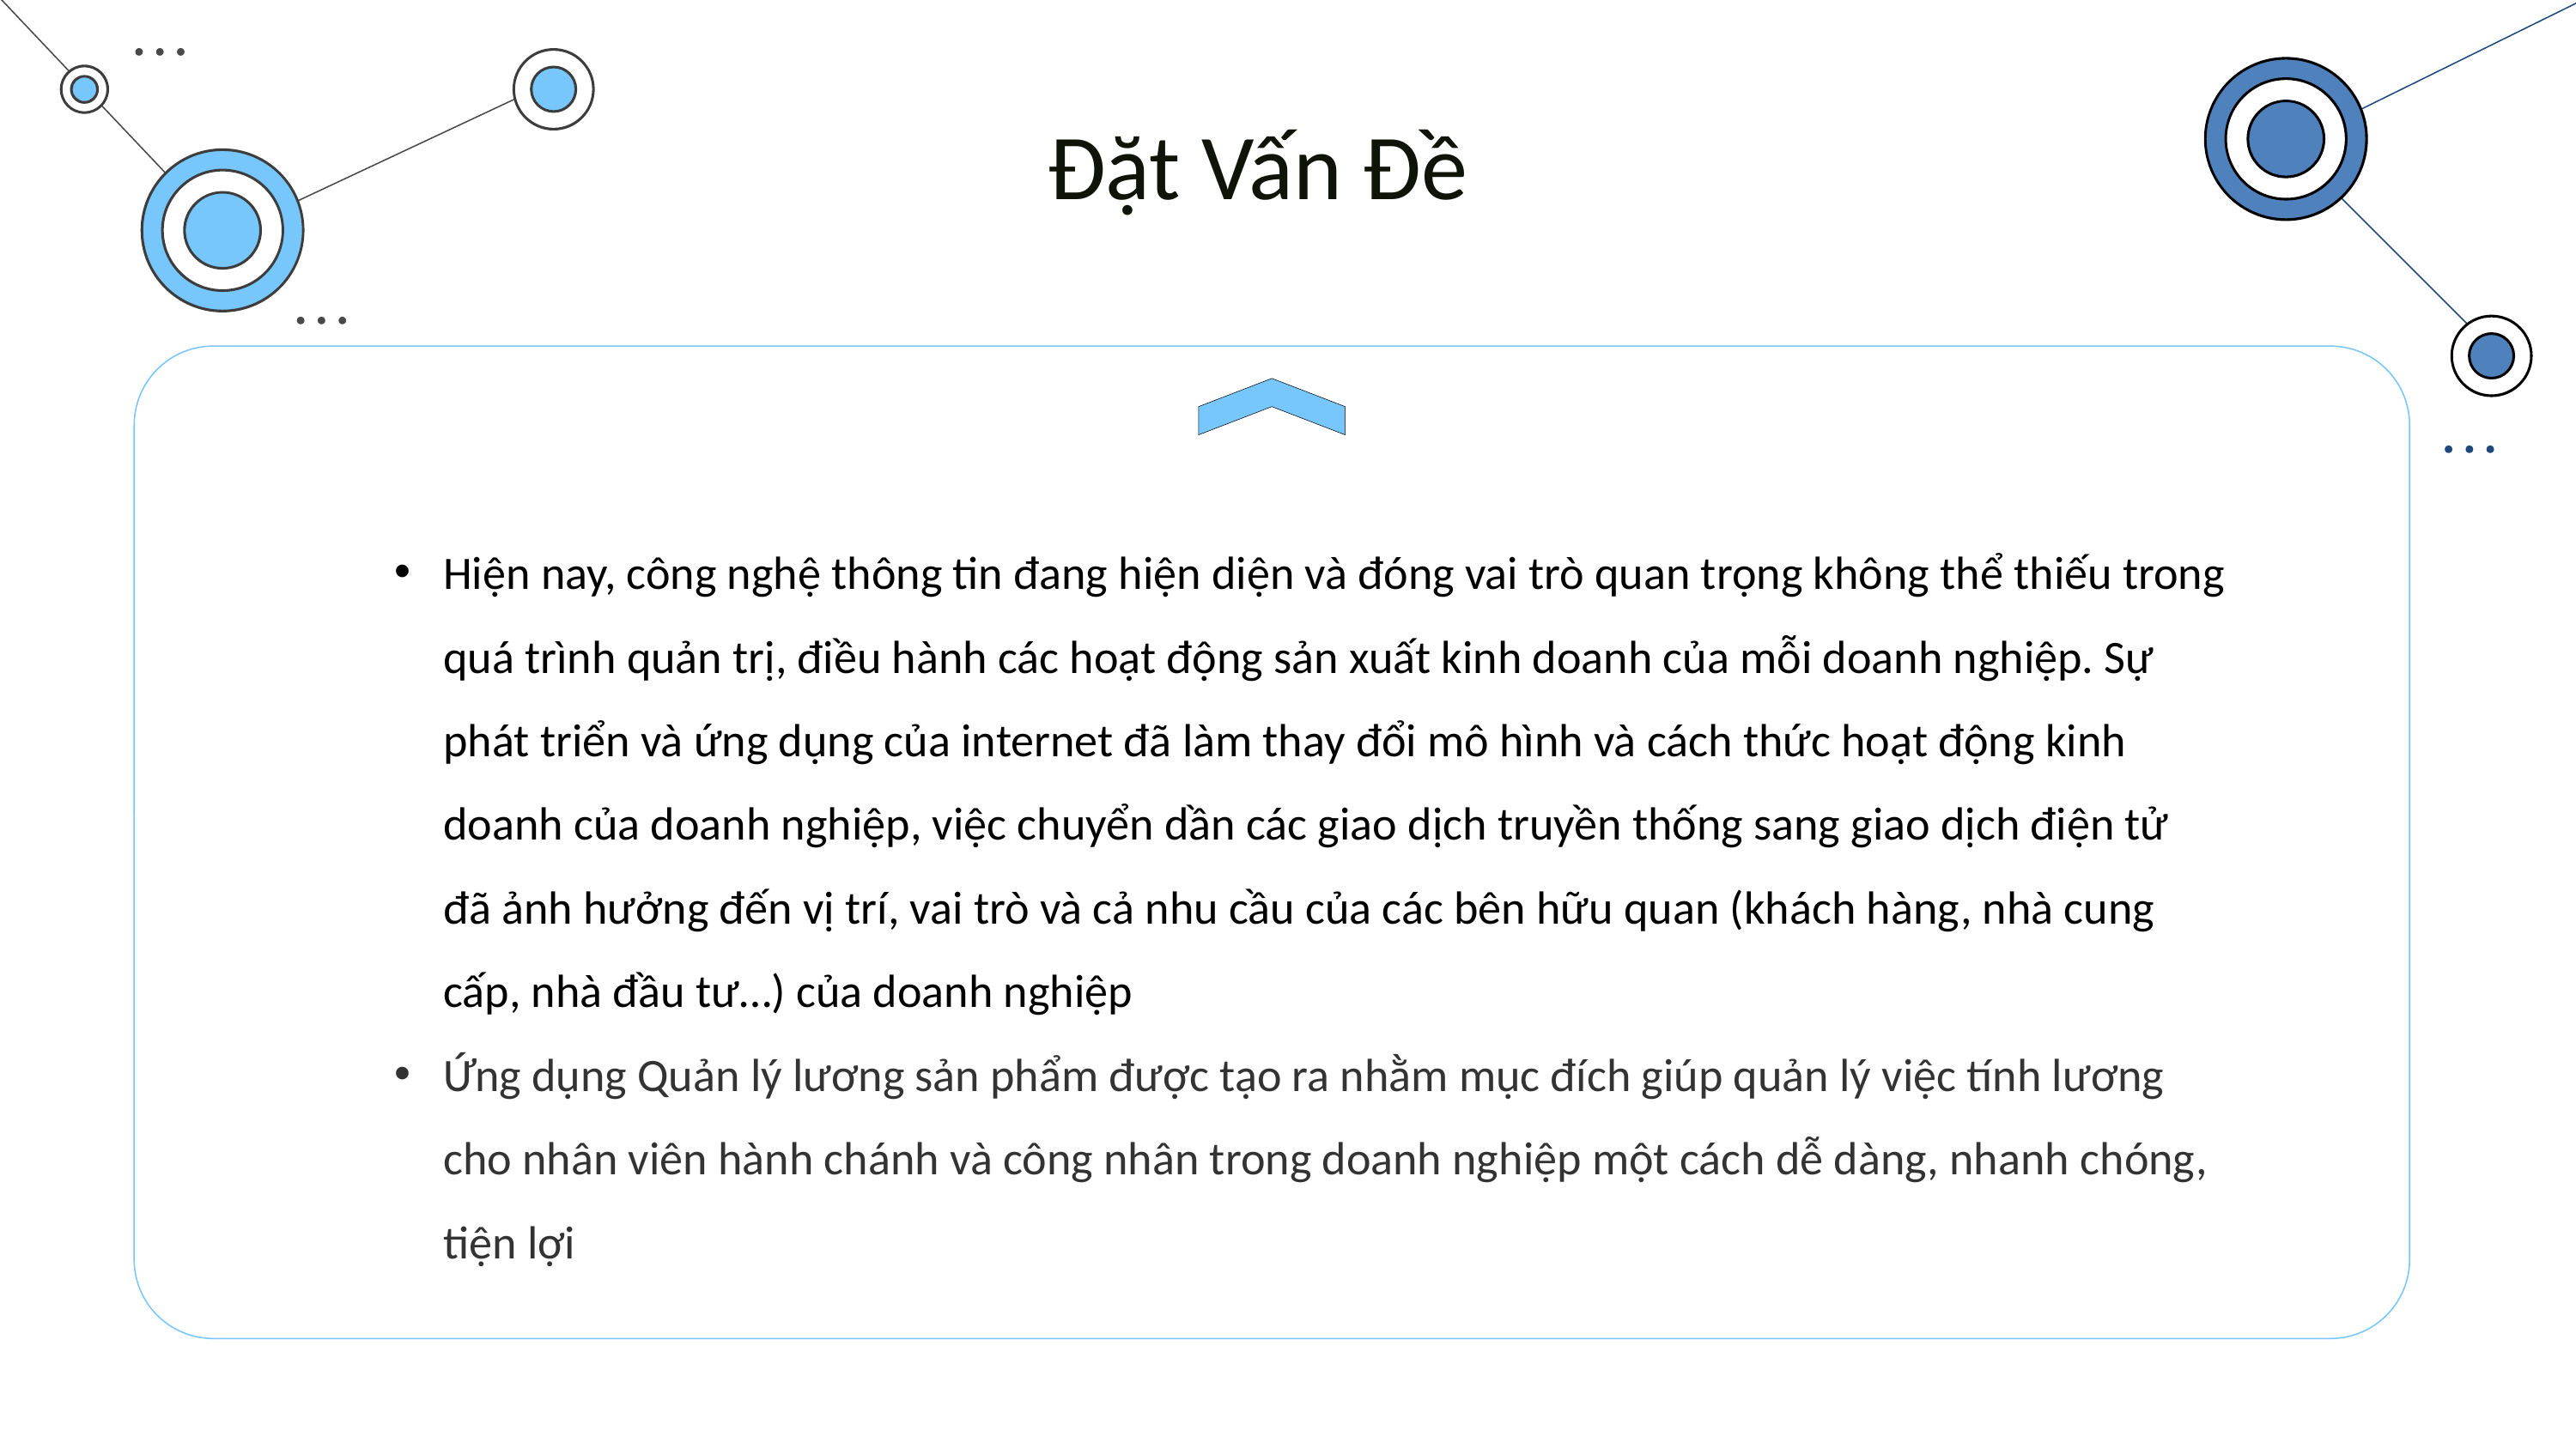

Đặt Vấn Đề

Why
Hiện nay, công nghệ thông tin đang hiện diện và đóng vai trò quan trọng không thể thiếu trong quá trình quản trị, điều hành các hoạt động sản xuất kinh doanh của mỗi doanh nghiệp. Sự phát triển và ứng dụng của internet đã làm thay đổi mô hình và cách thức hoạt động kinh doanh của doanh nghiệp, việc chuyển dần các giao dịch truyền thống sang giao dịch điện tử đã ảnh hưởng đến vị trí, vai trò và cả nhu cầu của các bên hữu quan (khách hàng, nhà cung cấp, nhà đầu tư…) của doanh nghiệp
Ứng dụng Quản lý lương sản phẩm được tạo ra nhằm mục đích giúp quản lý việc tính lương
cho nhân viên hành chánh và công nhân trong doanh nghiệp một cách dễ dàng, nhanh chóng, tiện lợi

What